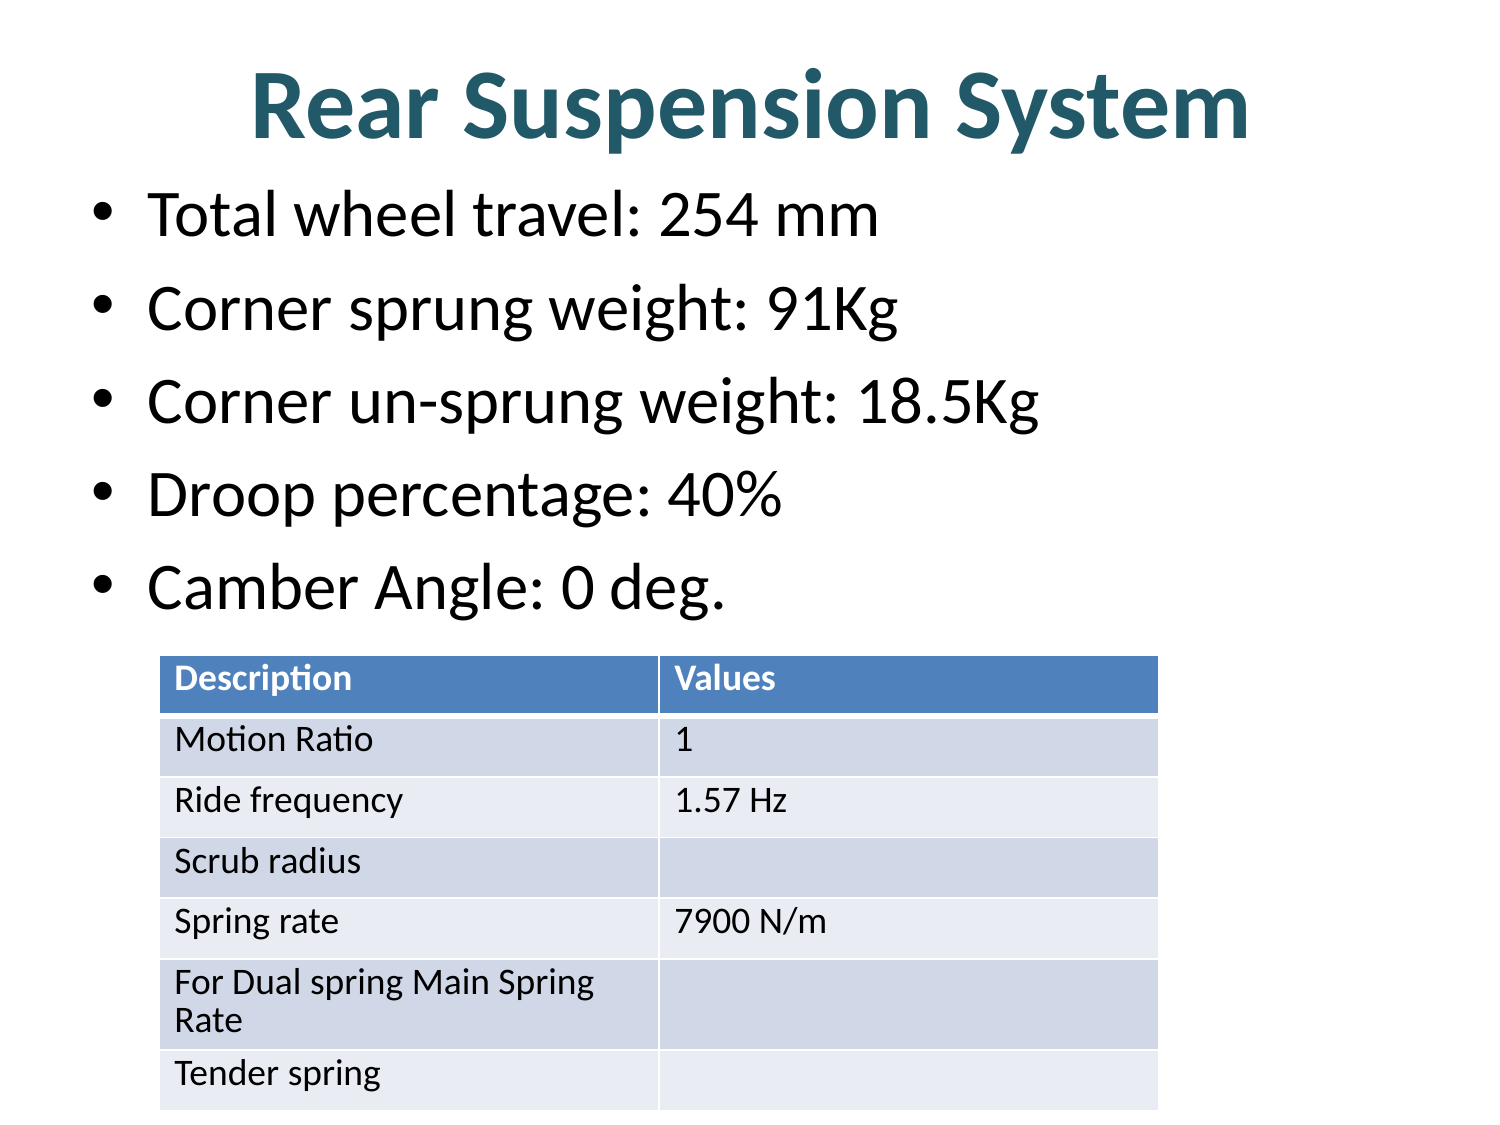

# Rear Suspension System
Total wheel travel: 254 mm
Corner sprung weight: 91Kg
Corner un-sprung weight: 18.5Kg
Droop percentage: 40%
Camber Angle: 0 deg.

| Description | Values |
| --- | --- |
| Motion Ratio | 1 |
| Ride frequency | 1.57 Hz |
| Scrub radius |  |
| Spring rate | 7900 N/m |
| For Dual spring Main Spring Rate |  |
| Tender spring |  |